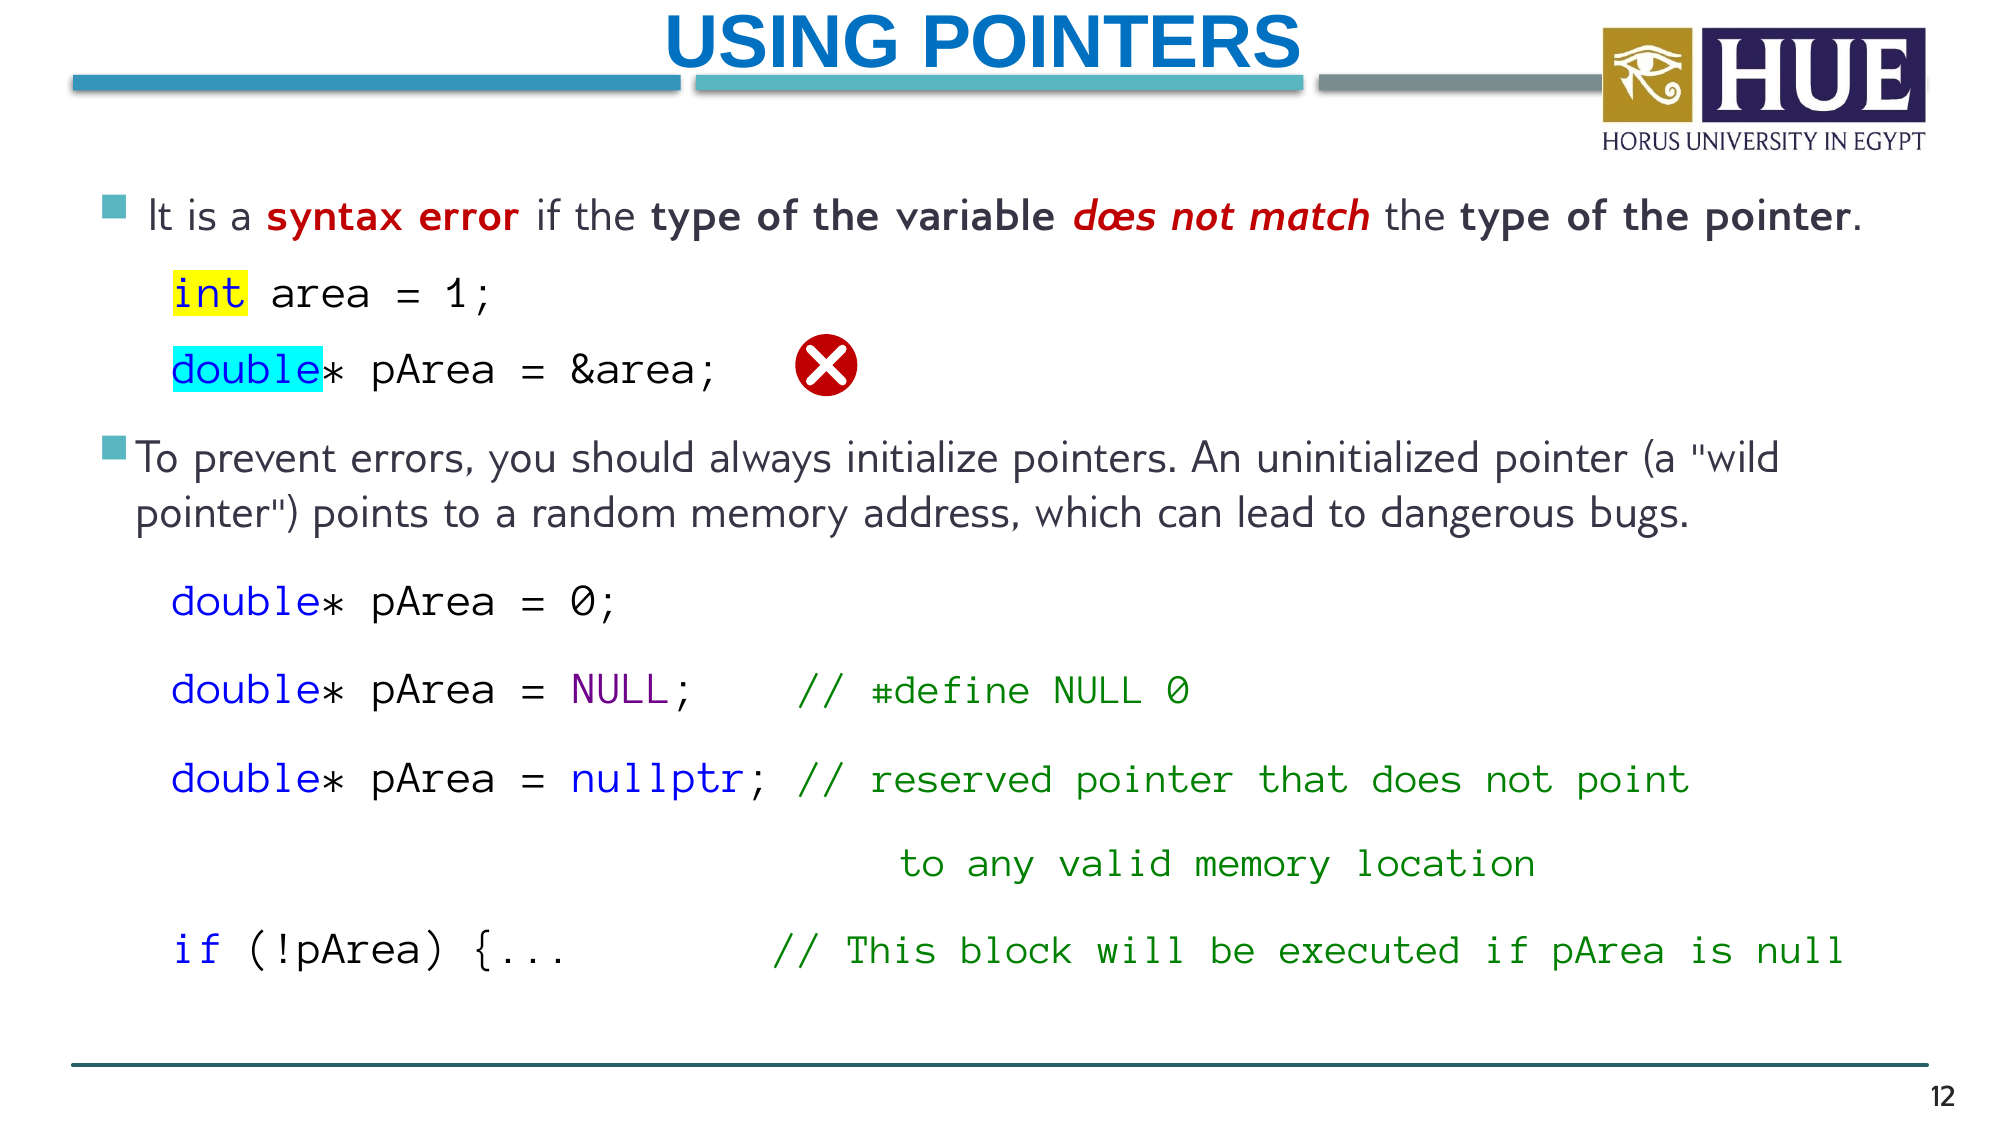

Using pointers
It is a syntax error if the type of the variable does not match the type of the pointer.
int area = 1;
double* pArea = &area;
To prevent errors, you should always initialize pointers. An uninitialized pointer (a "wild pointer") points to a random memory address, which can lead to dangerous bugs.
double* pArea = 0;
double* pArea = NULL;    // #define NULL 0
double* pArea = nullptr; // reserved pointer that does not point
                                to any valid memory location
if (!pArea) {...        // This block will be executed if pArea is null

12